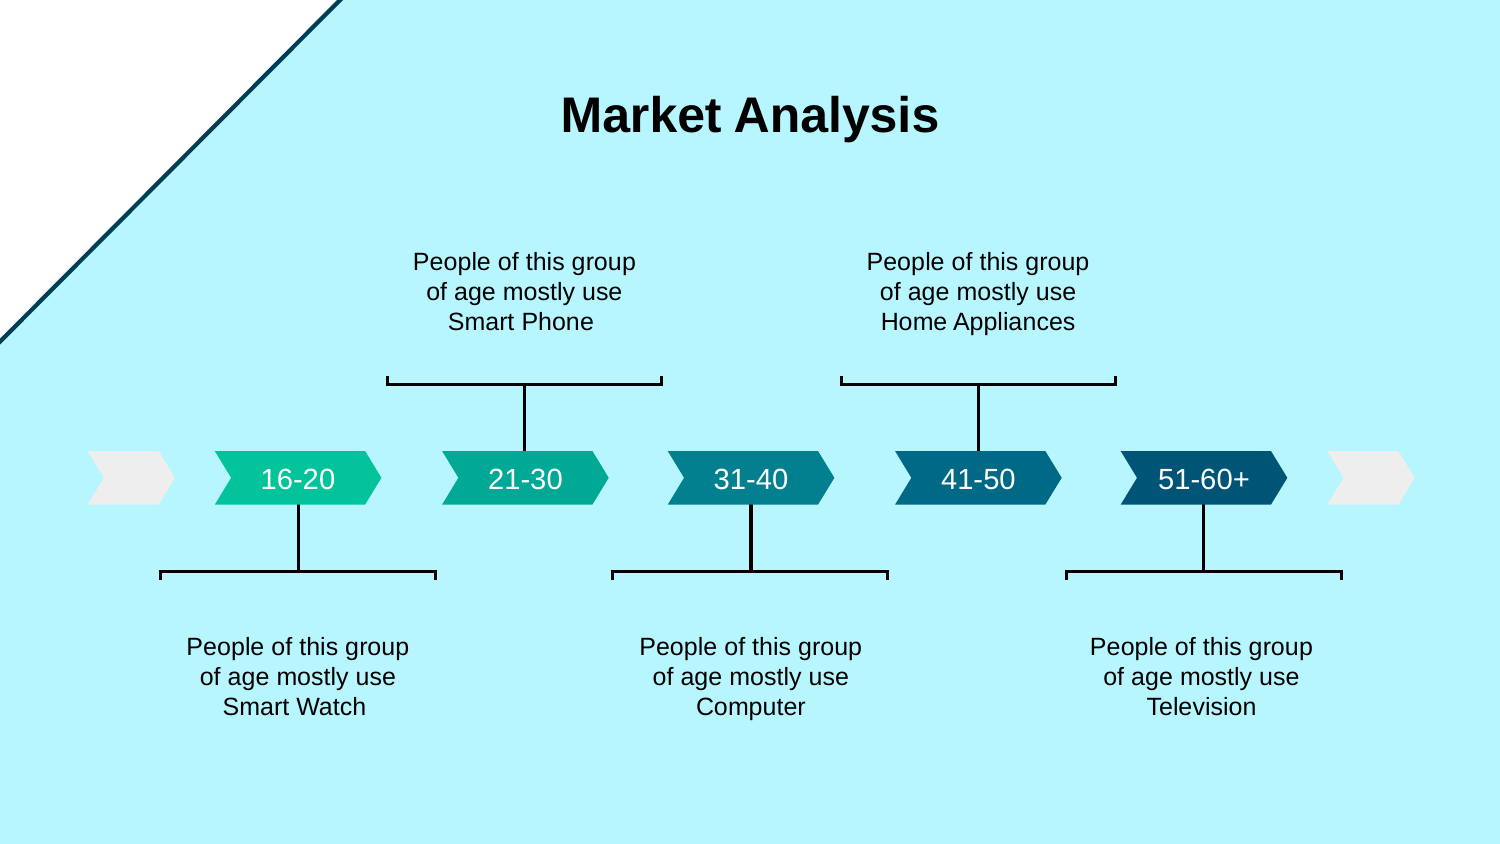

# Market Analysis
People of this group of age mostly use Home Appliances

41-50

People of this group of age mostly use Smart Phone

21-30

16-20

People of this group of age mostly use Smart Watch
31-40

People of this group of age mostly use Computer
51-60+

People of this group of age mostly use Television